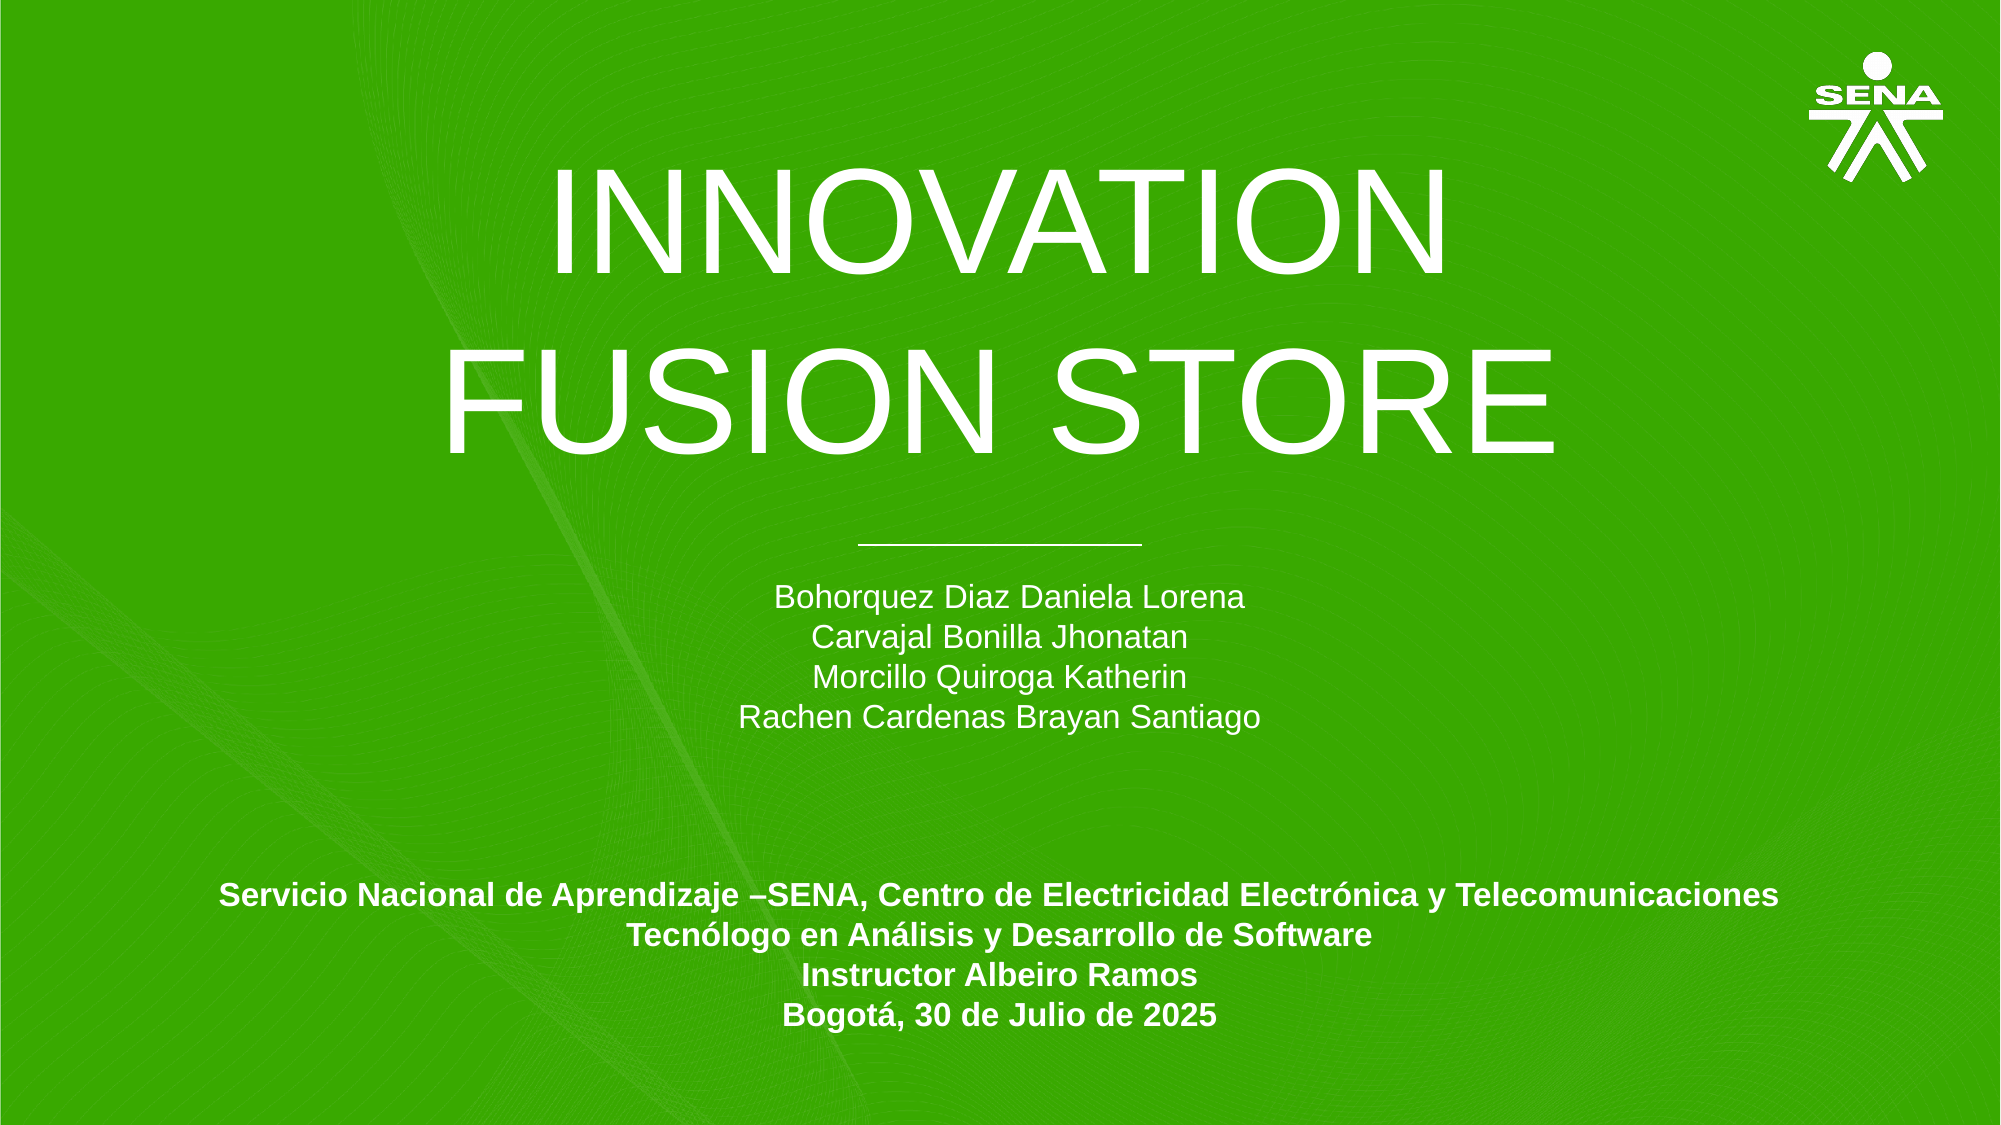

INNOVATION FUSION STORE
Bohorquez Diaz Daniela Lorena
Carvajal Bonilla Jhonatan
Morcillo Quiroga Katherin
Rachen Cardenas Brayan Santiago
Servicio Nacional de Aprendizaje –SENA, Centro de Electricidad Electrónica y Telecomunicaciones
Tecnólogo en Análisis y Desarrollo de Software
Instructor Albeiro Ramos
Bogotá, 30 de Julio de 2025